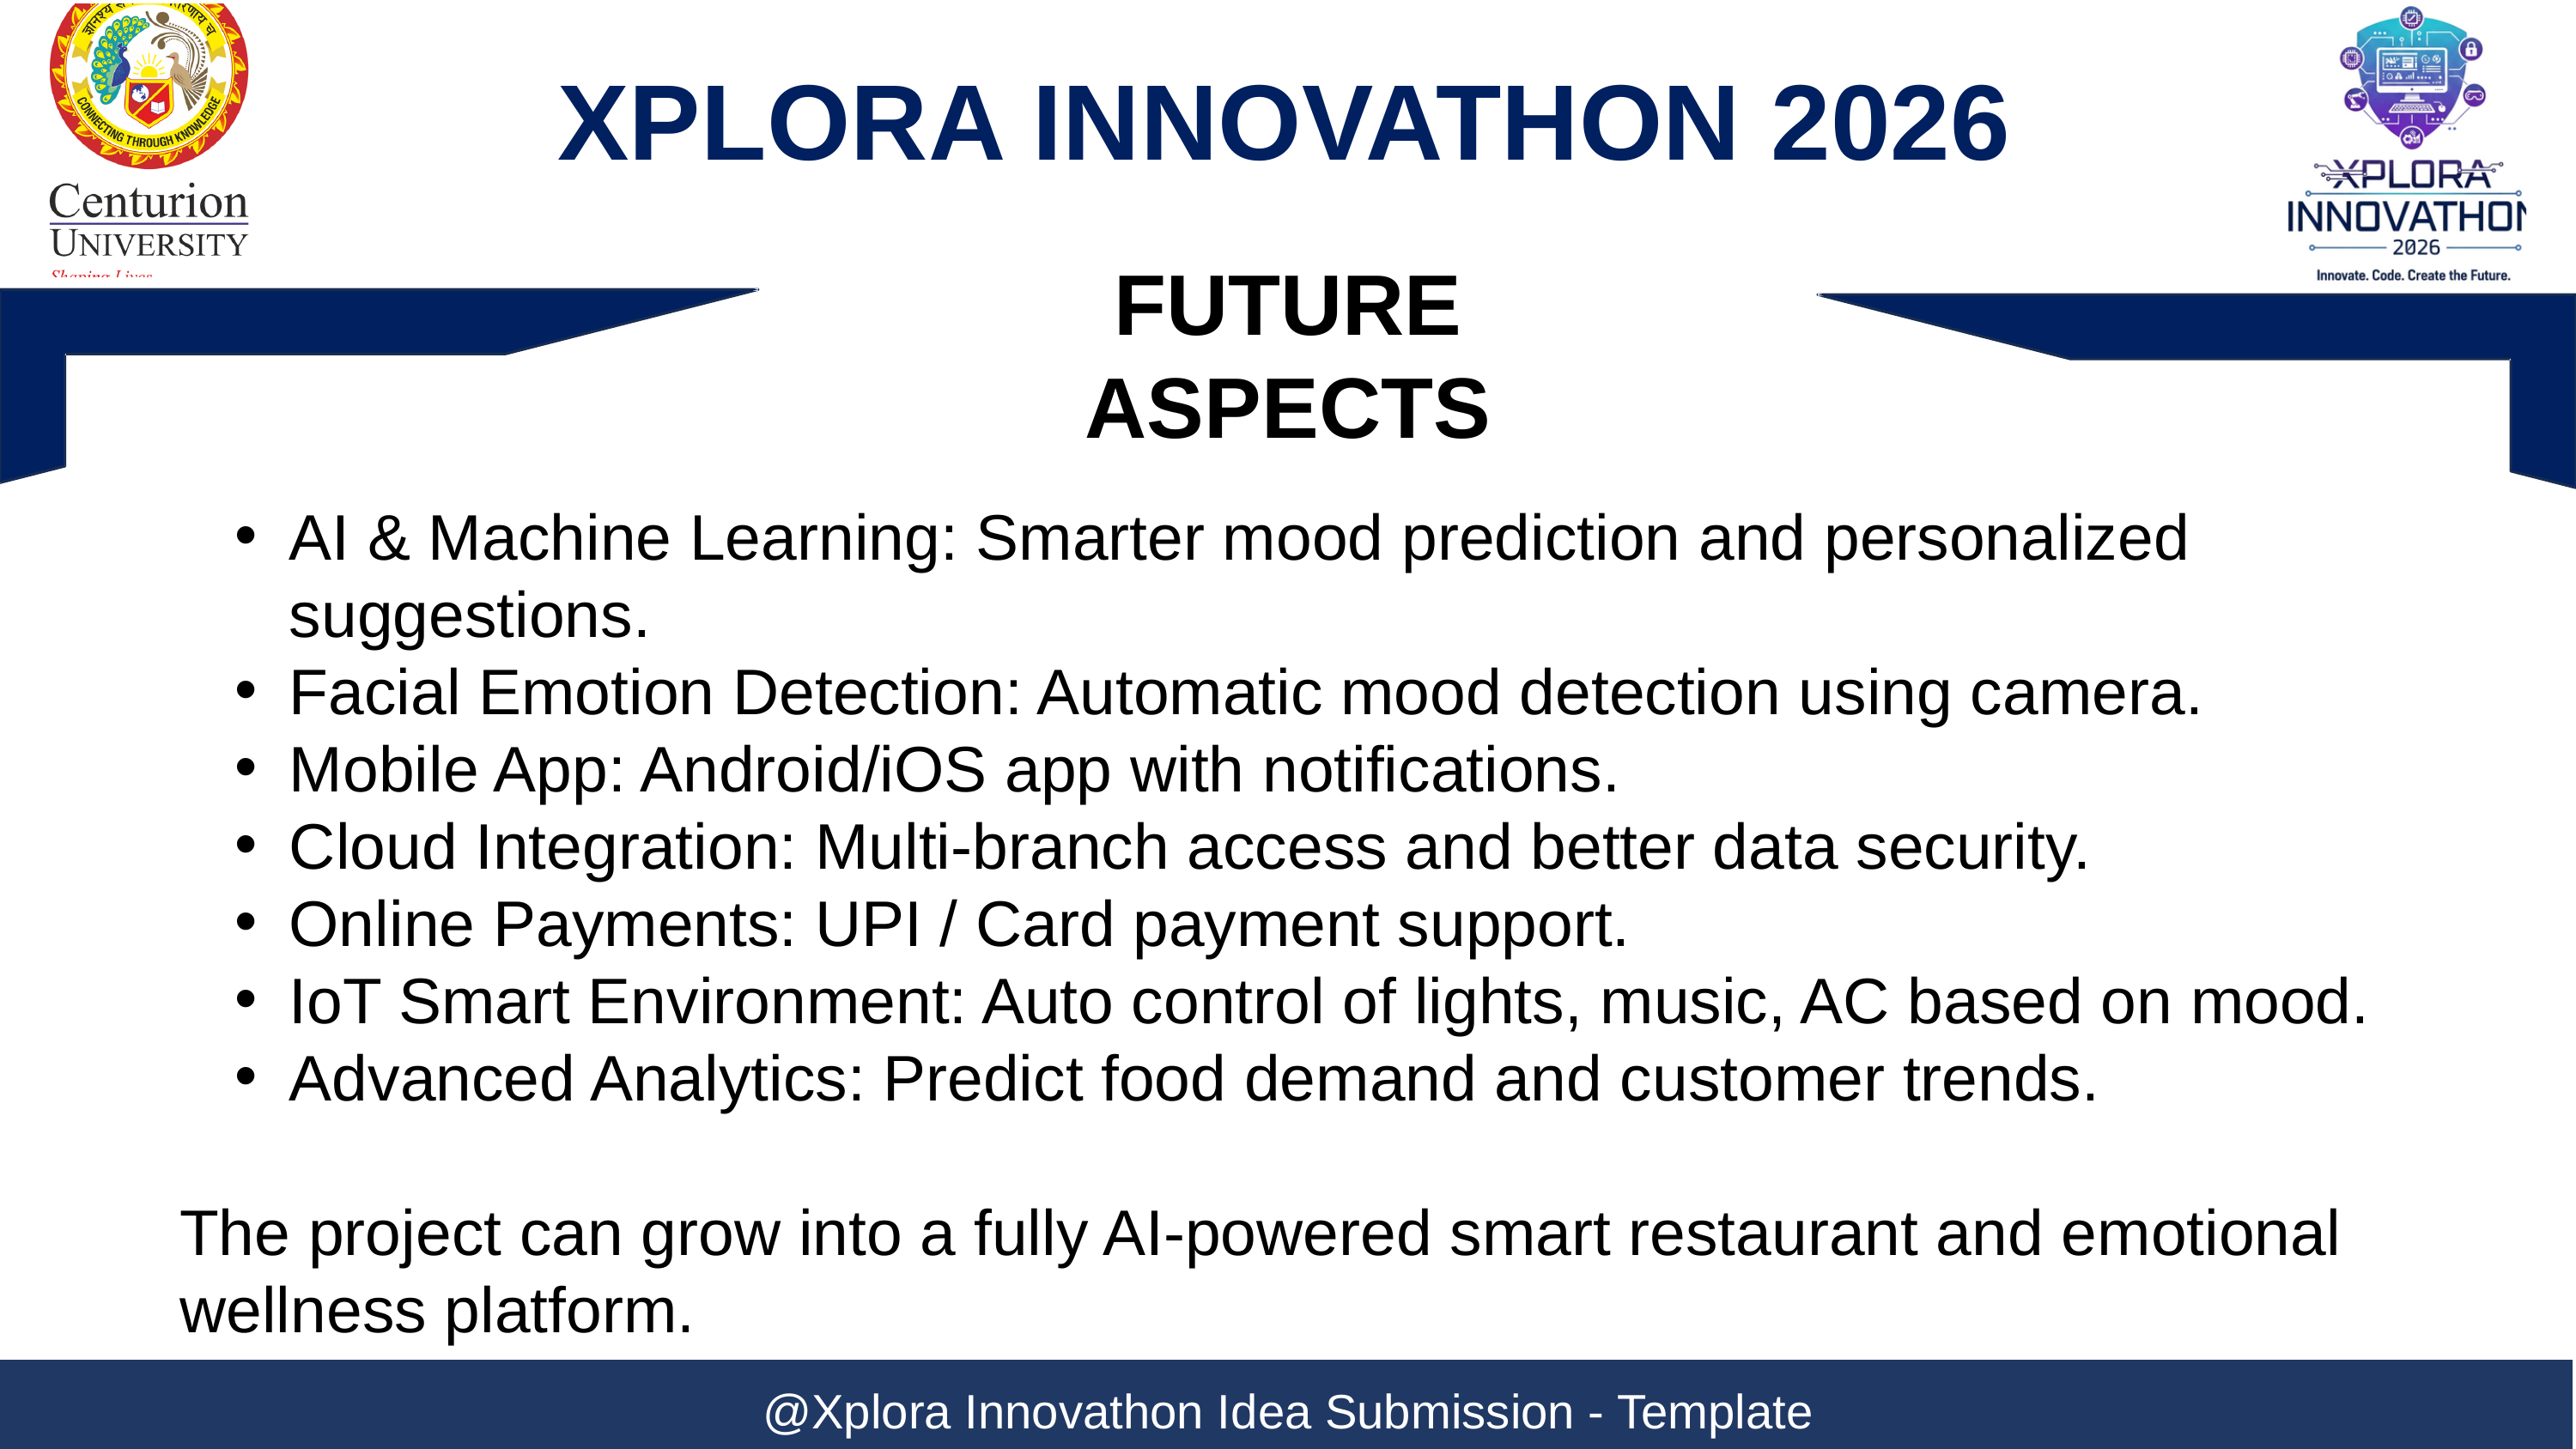

XPLORA INNOVATHON 2026
FUTURE ASPECTS

AI & Machine Learning: Smarter mood prediction and personalized suggestions.
Facial Emotion Detection: Automatic mood detection using camera.
Mobile App: Android/iOS app with notifications.
Cloud Integration: Multi-branch access and better data security.
Online Payments: UPI / Card payment support.
IoT Smart Environment: Auto control of lights, music, AC based on mood.
Advanced Analytics: Predict food demand and customer trends.

The project can grow into a fully AI-powered smart restaurant and emotional wellness platform.

@Xplora Innovathon Idea Submission - Template